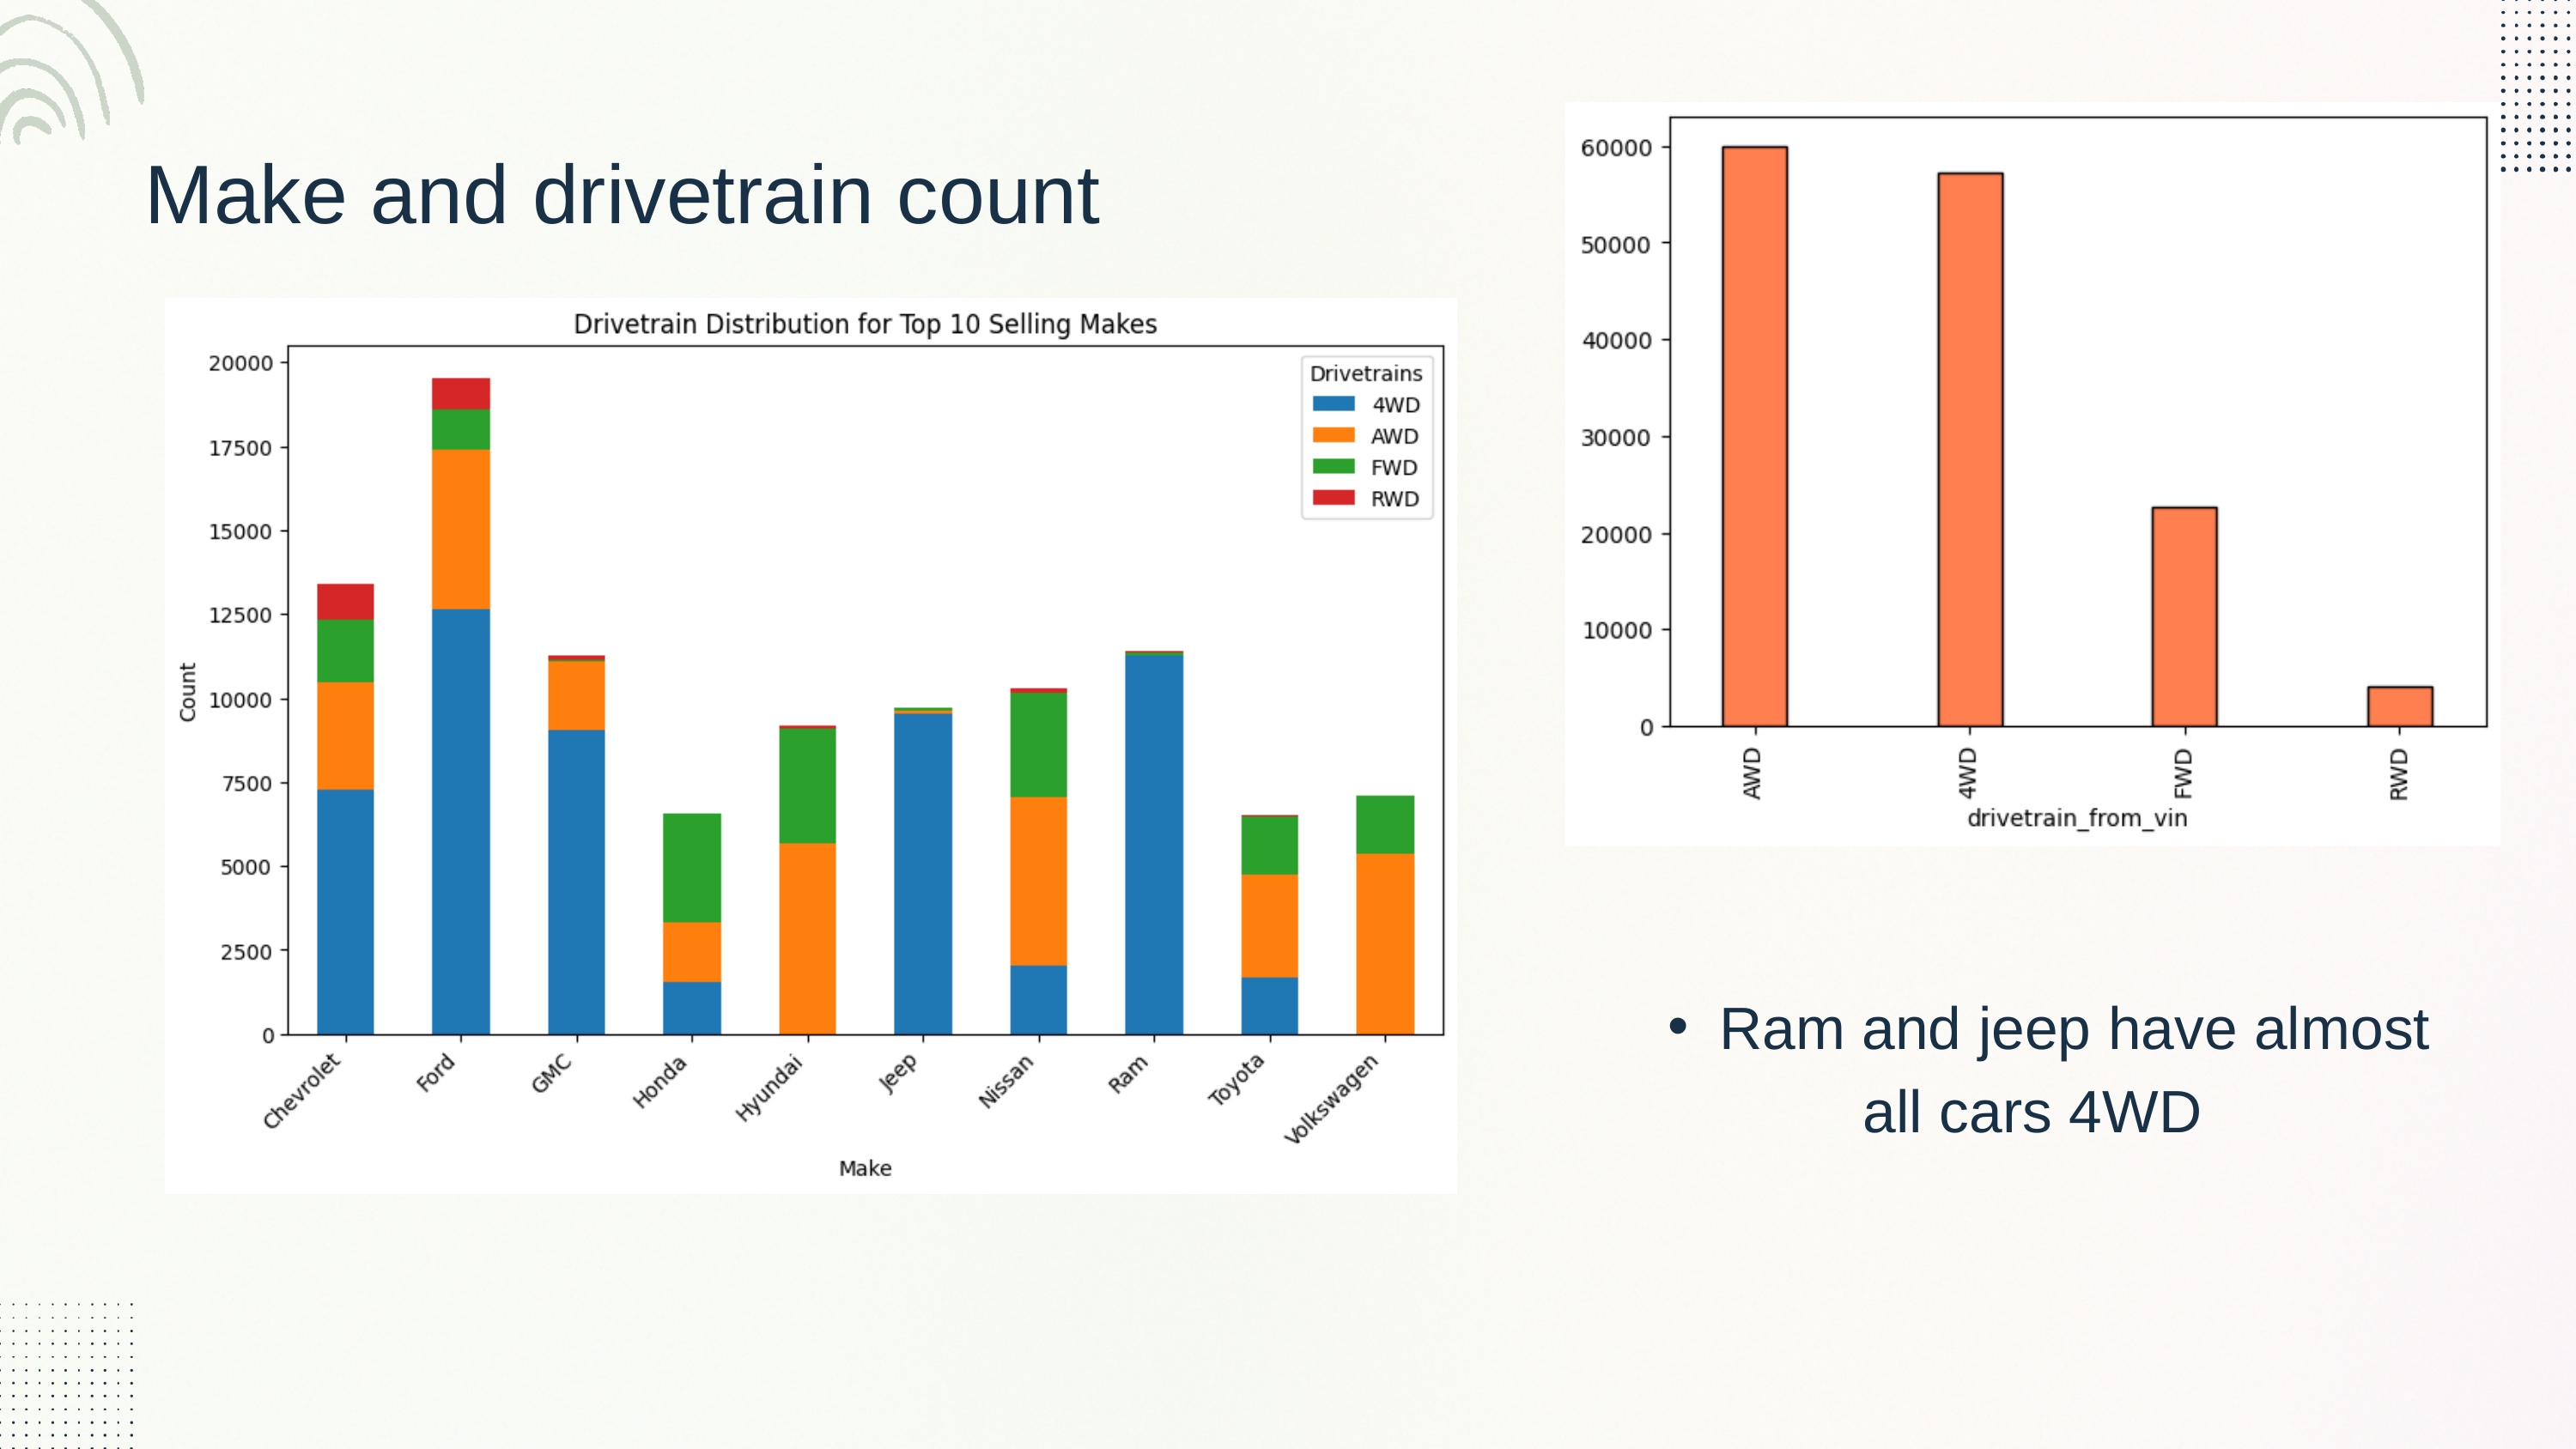

Make and drivetrain count

Ram and jeep have almost
all cars 4WD